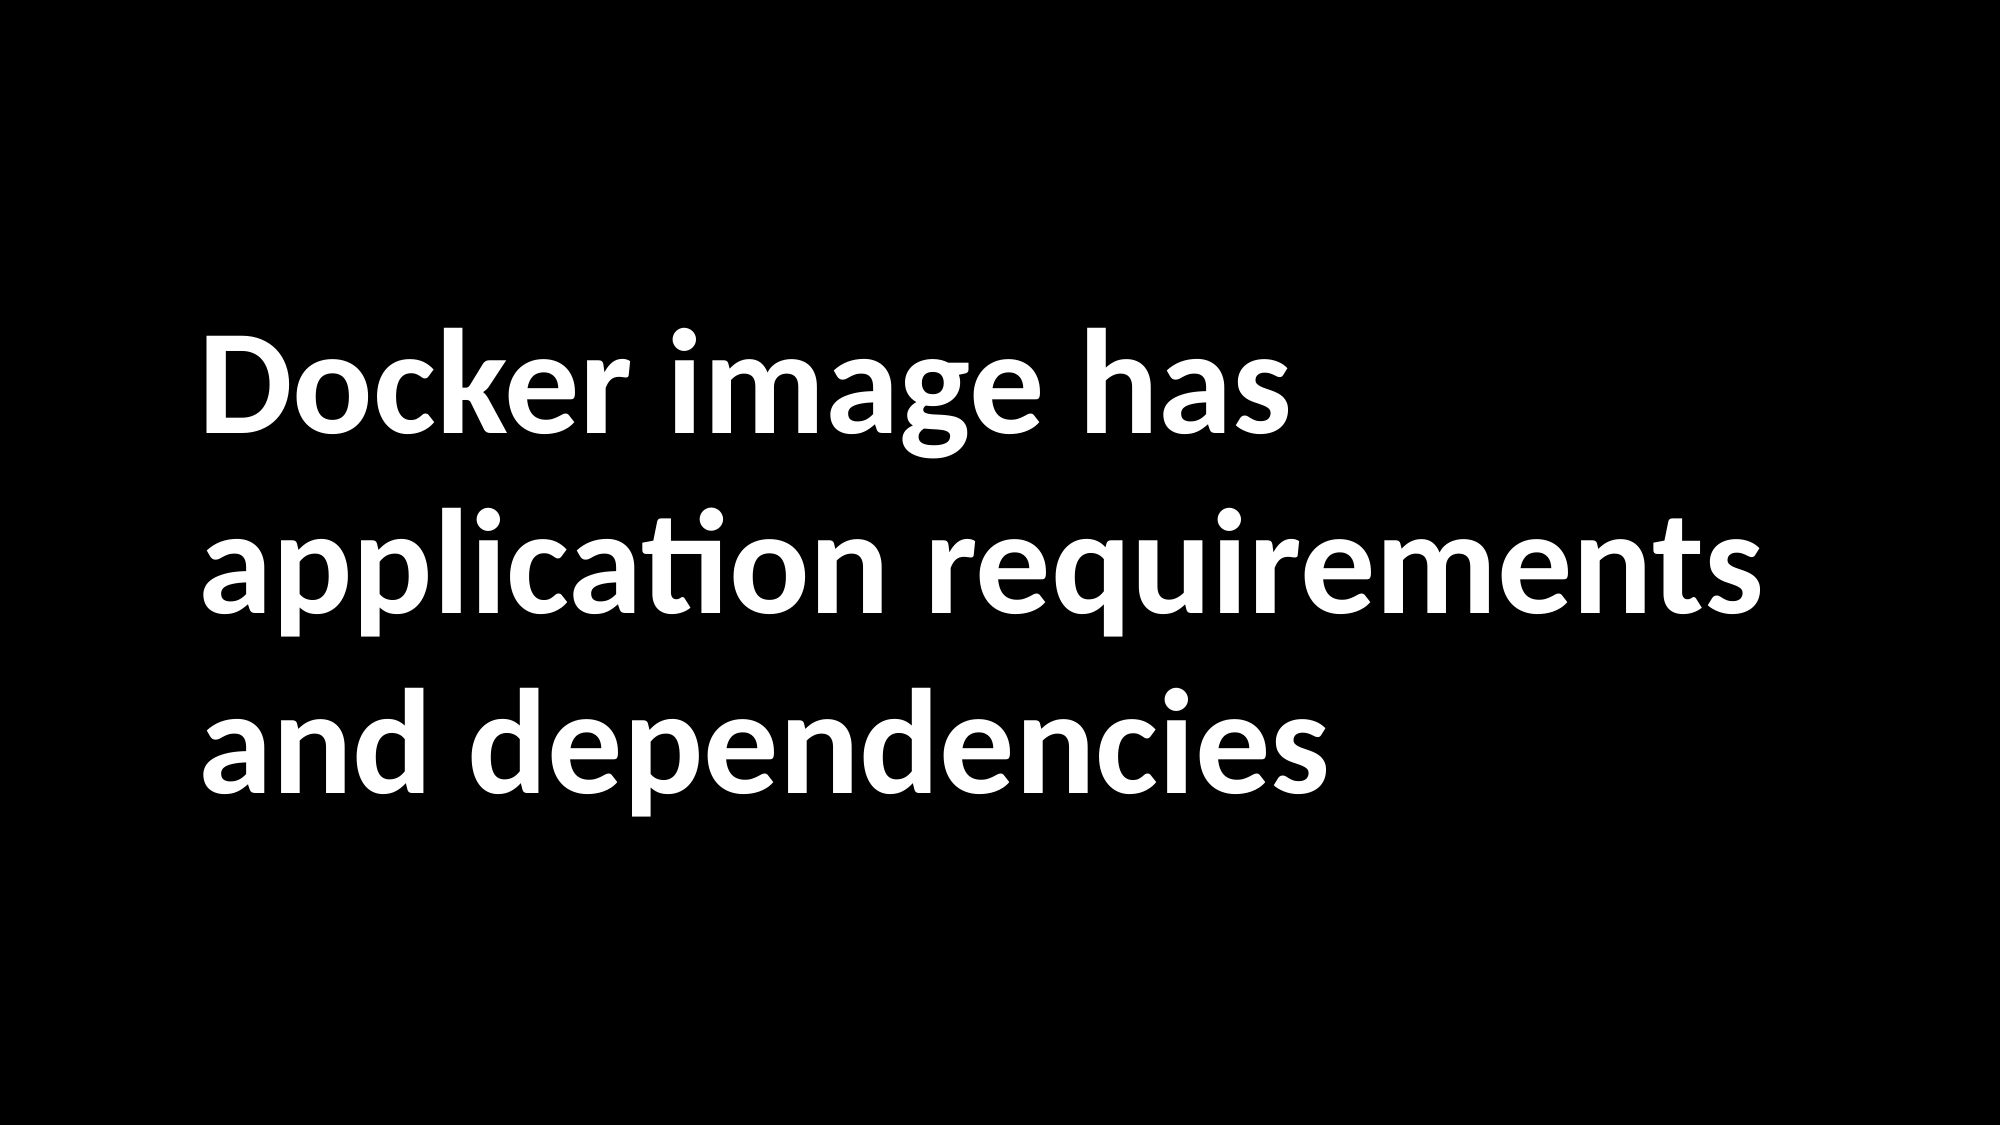

Docker image has application requirements and dependencies